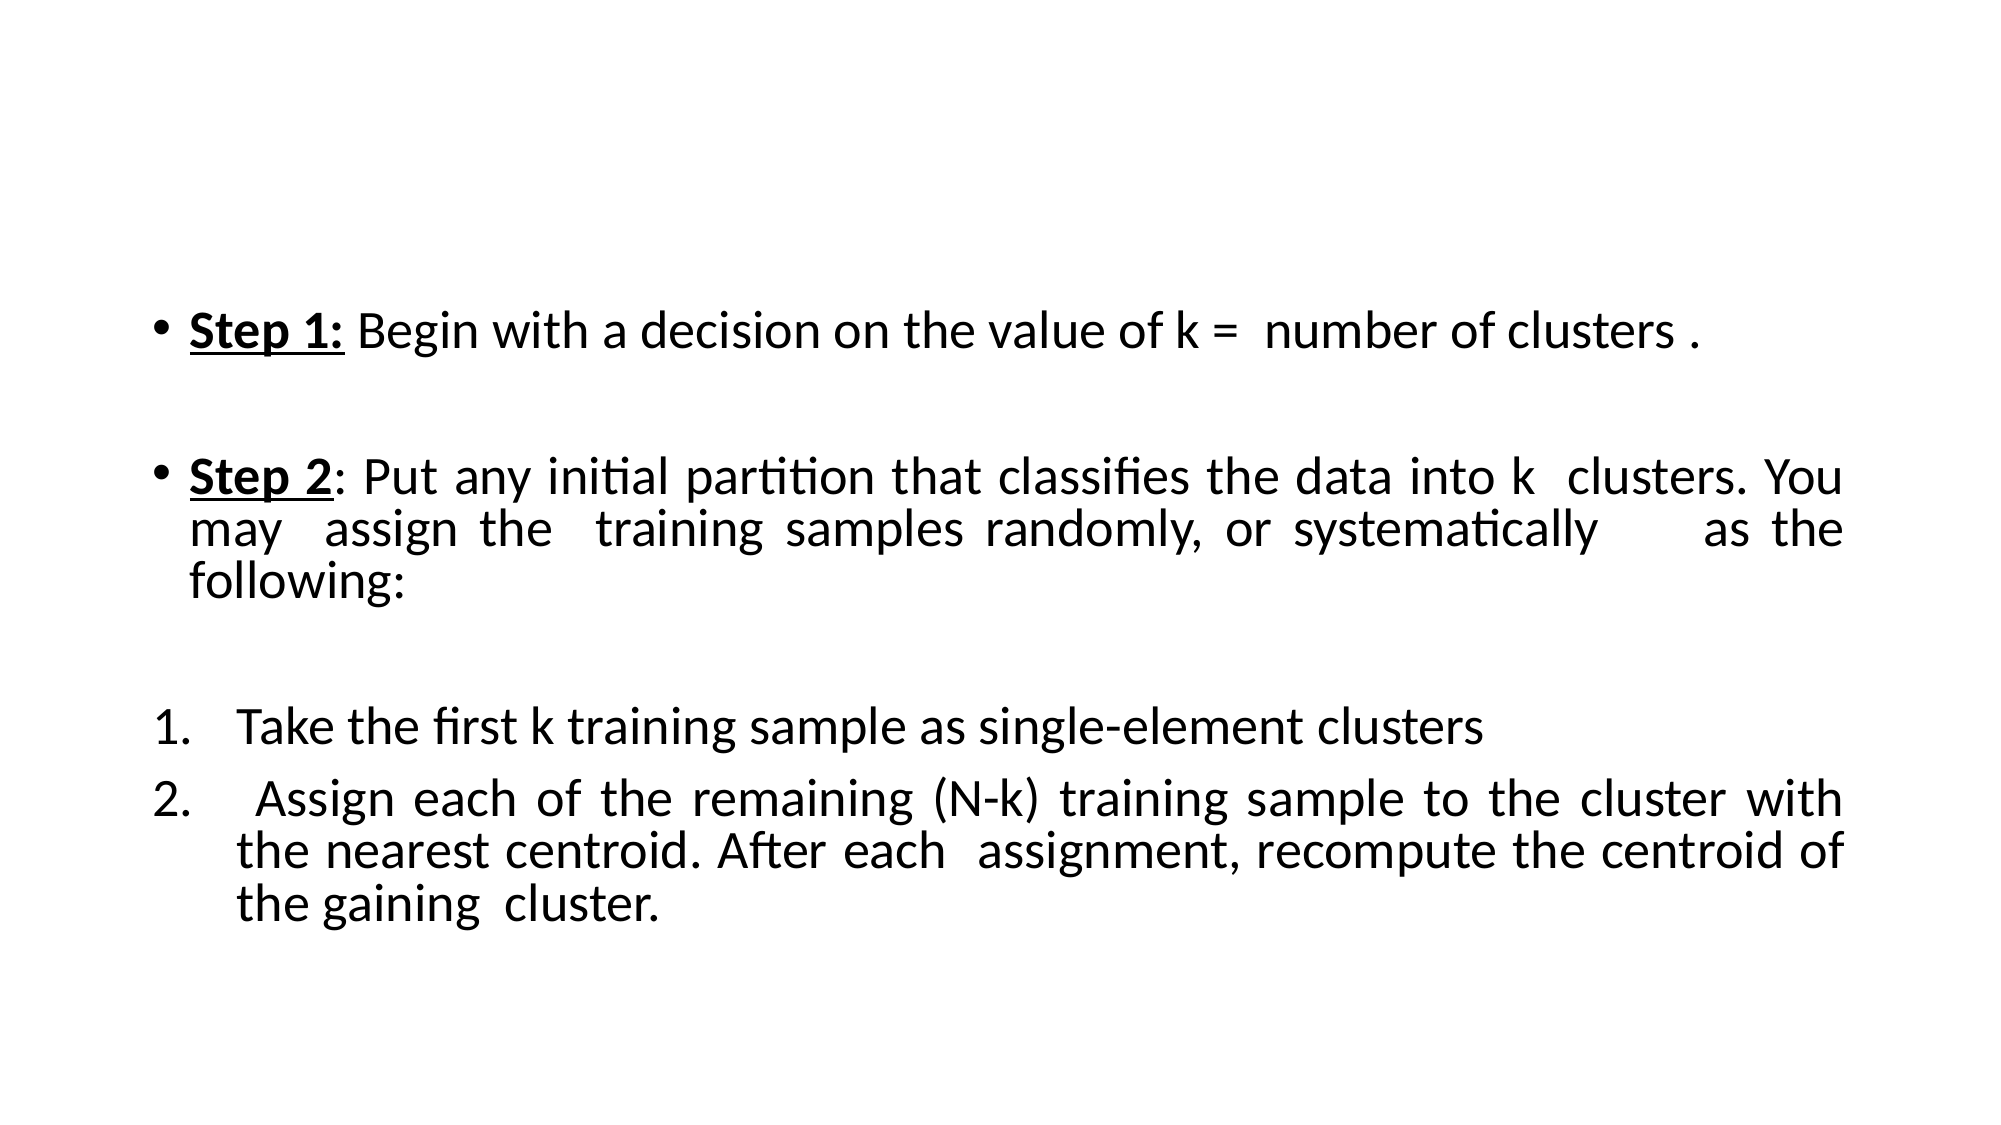

Step 1: Begin with a decision on the value of k =  number of clusters .

Step 2: Put any initial partition that classifies the data into k  clusters. You may  assign the  training samples randomly, or systematically     as the following:

Take the first k training sample as single-element clusters
 Assign each of the remaining (N-k) training sample to the cluster with the nearest centroid. After each  assignment, recompute the centroid of the gaining  cluster.